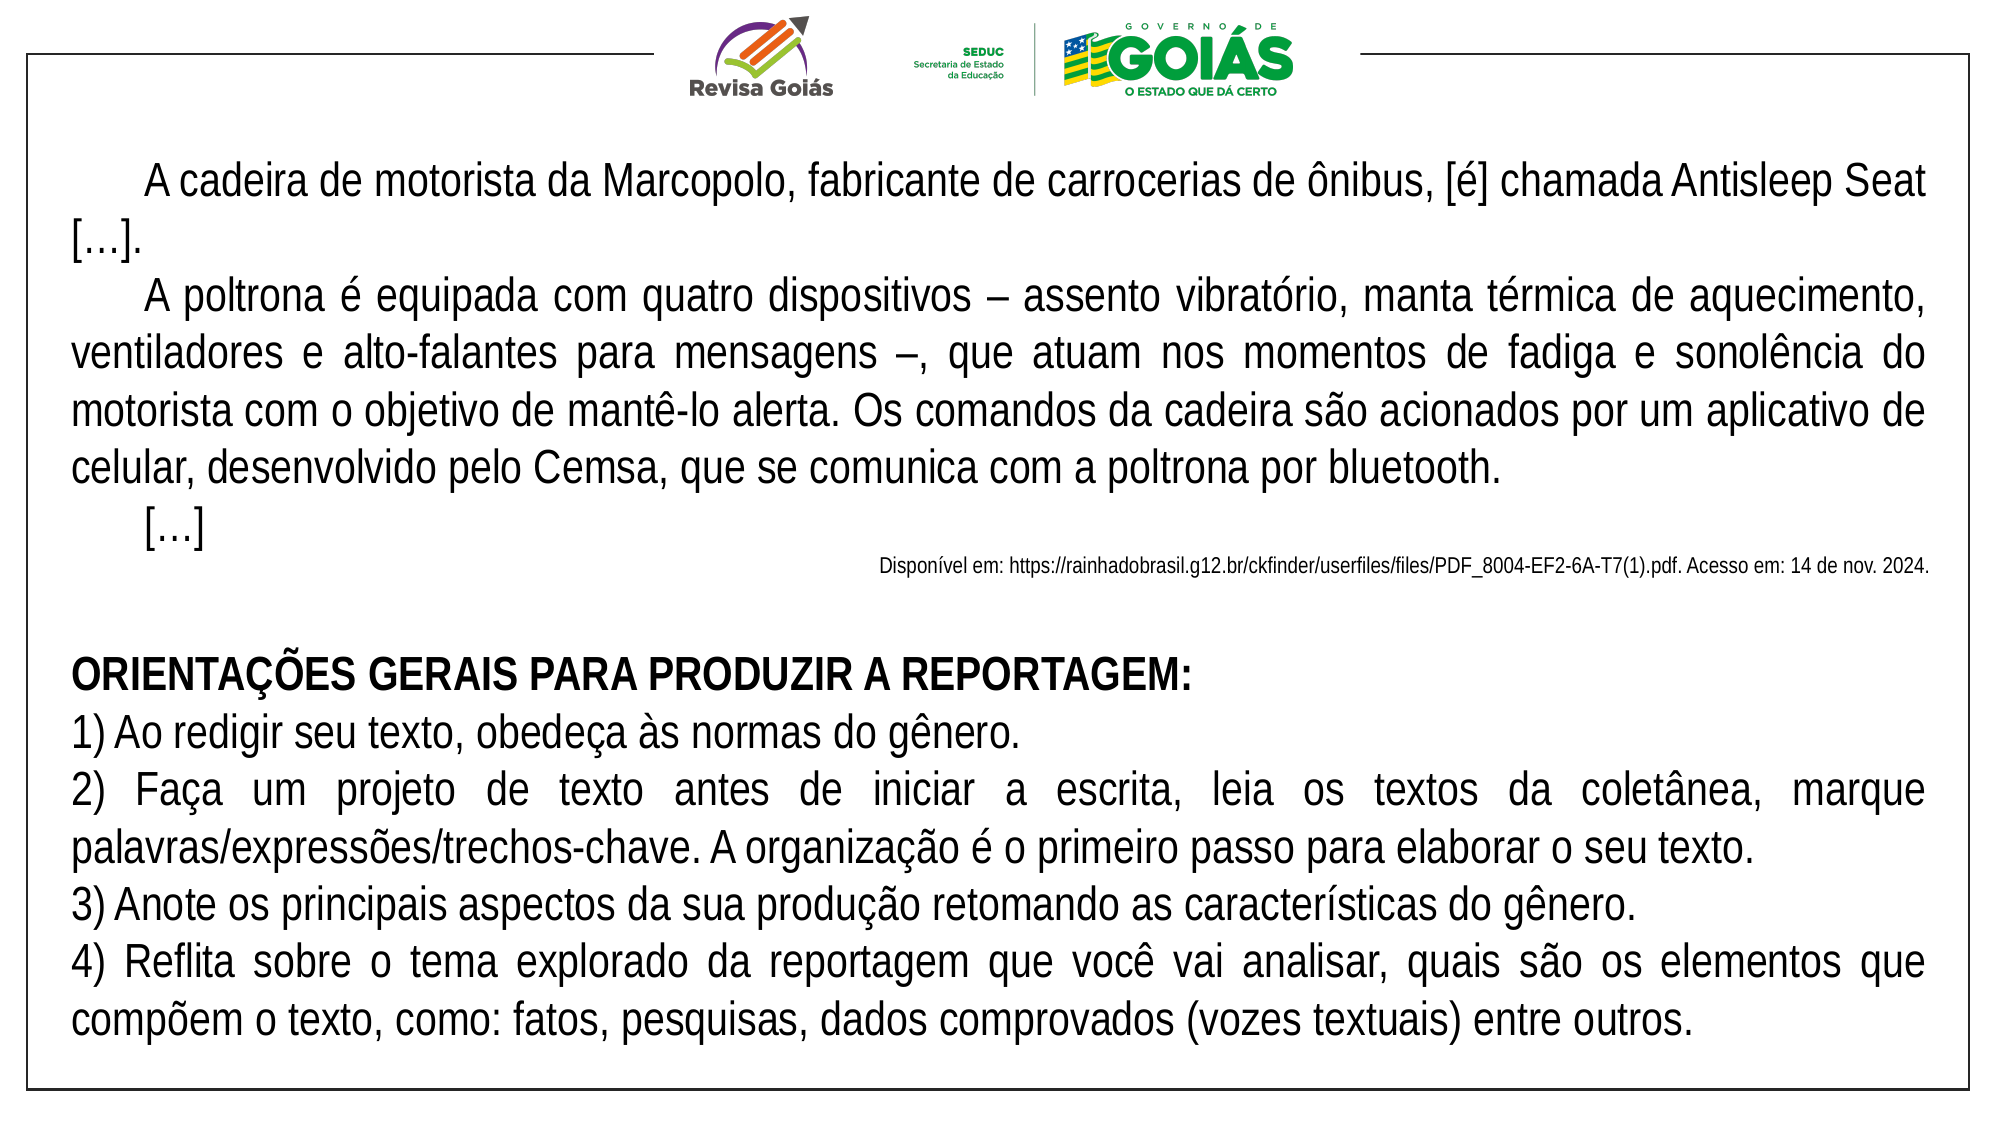

A cadeira de motorista da Marcopolo, fabricante de carrocerias de ônibus, [é] chamada Antisleep Seat […].
A poltrona é equipada com quatro dispositivos – assento vibratório, manta térmica de aquecimento, ventiladores e alto-falantes para mensagens –, que atuam nos momentos de fadiga e sonolência do motorista com o objetivo de mantê-lo alerta. Os comandos da cadeira são acionados por um aplicativo de celular, desenvolvido pelo Cemsa, que se comunica com a poltrona por bluetooth.
[…]
Disponível em: https://rainhadobrasil.g12.br/ckfinder/userfiles/files/PDF_8004-EF2-6A-T7(1).pdf. Acesso em: 14 de nov. 2024.
ORIENTAÇÕES GERAIS PARA PRODUZIR A REPORTAGEM:
1) Ao redigir seu texto, obedeça às normas do gênero.
2) Faça um projeto de texto antes de iniciar a escrita, leia os textos da coletânea, marque palavras/expressões/trechos-chave. A organização é o primeiro passo para elaborar o seu texto.
3) Anote os principais aspectos da sua produção retomando as características do gênero.
4) Reflita sobre o tema explorado da reportagem que você vai analisar, quais são os elementos que compõem o texto, como: fatos, pesquisas, dados comprovados (vozes textuais) entre outros.